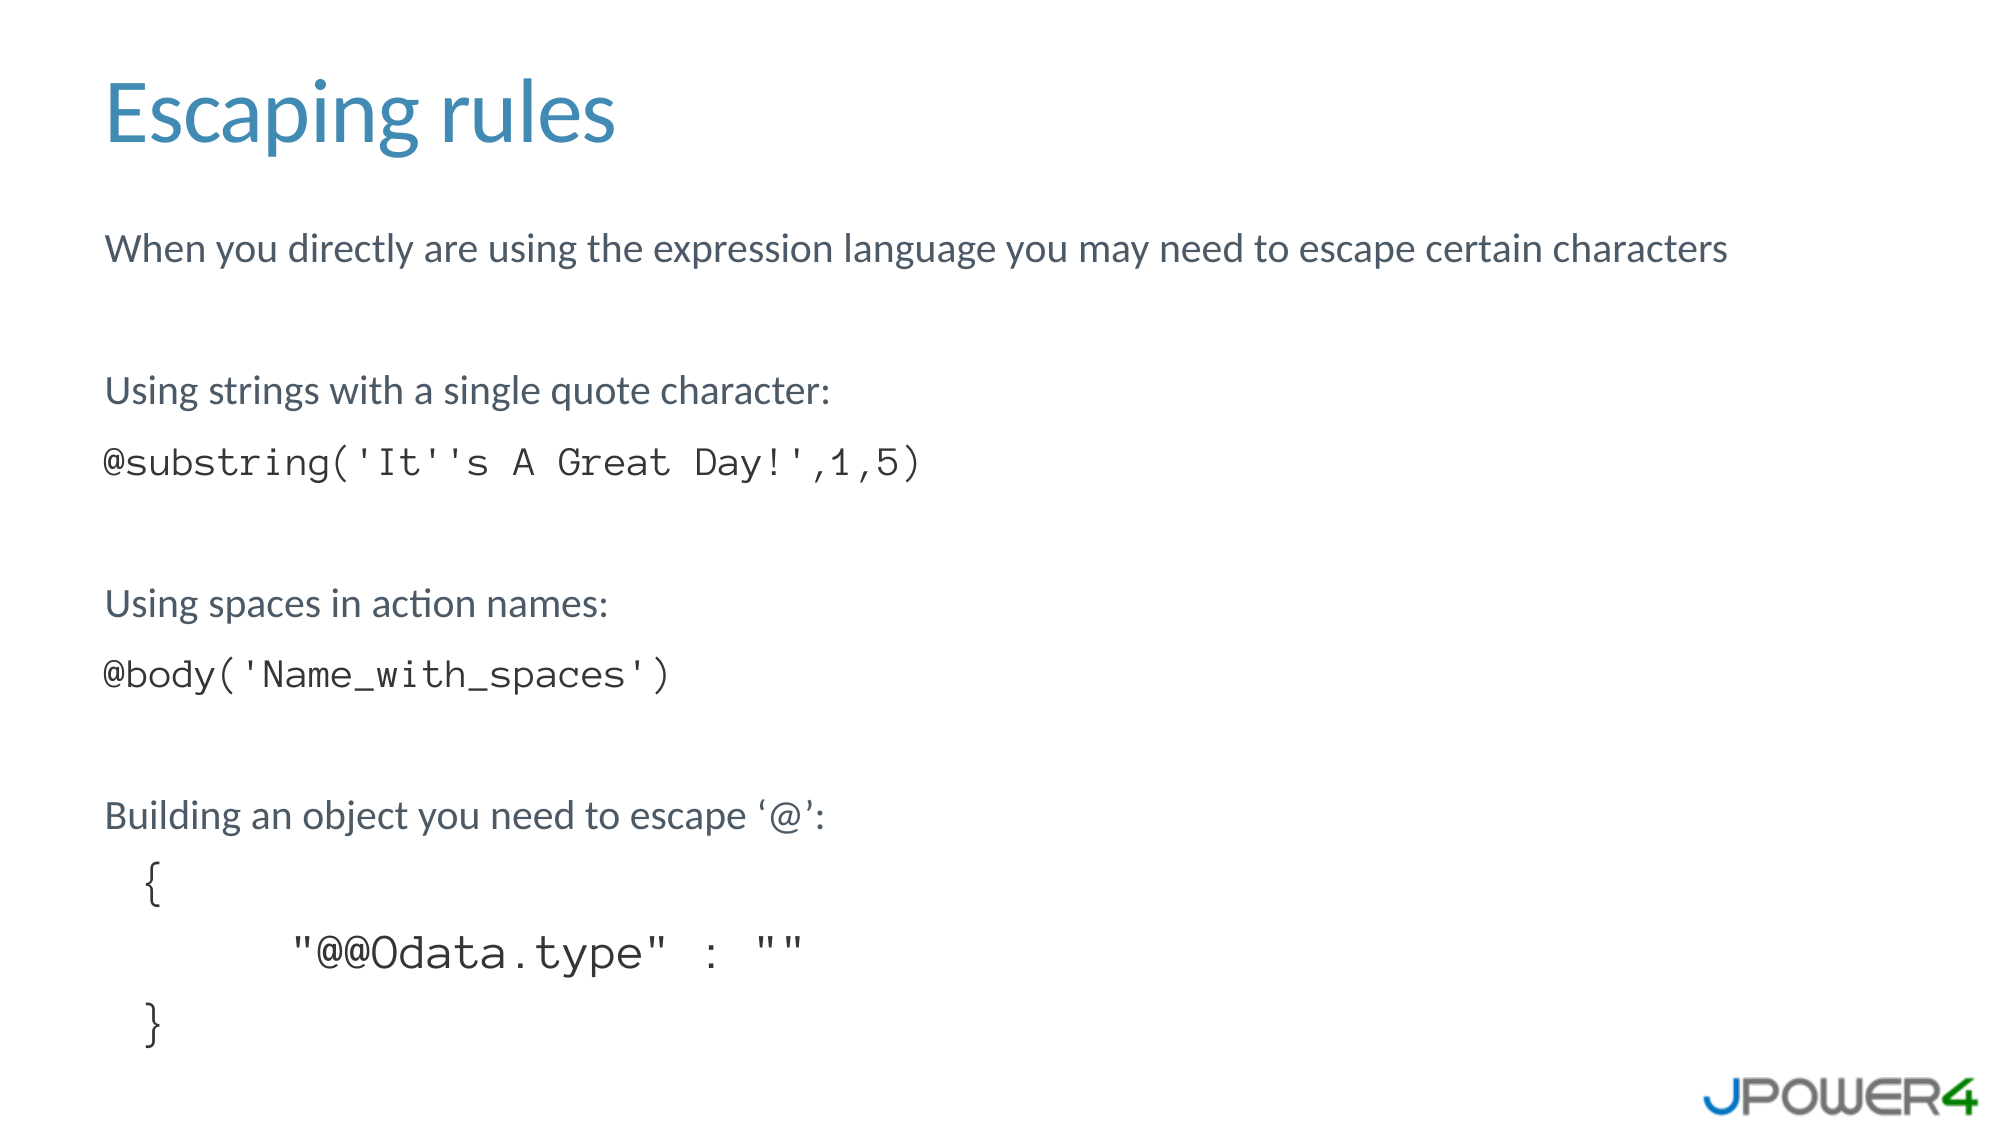

# Escaping rules
When you directly are using the expression language you may need to escape certain characters

Using strings with a single quote character:
@substring('It''s A Great Day!',1,5)

Using spaces in action names:
@body('Name_with_spaces')

Building an object you need to escape ‘@’:
{
	"@@Odata.type" : ""
}